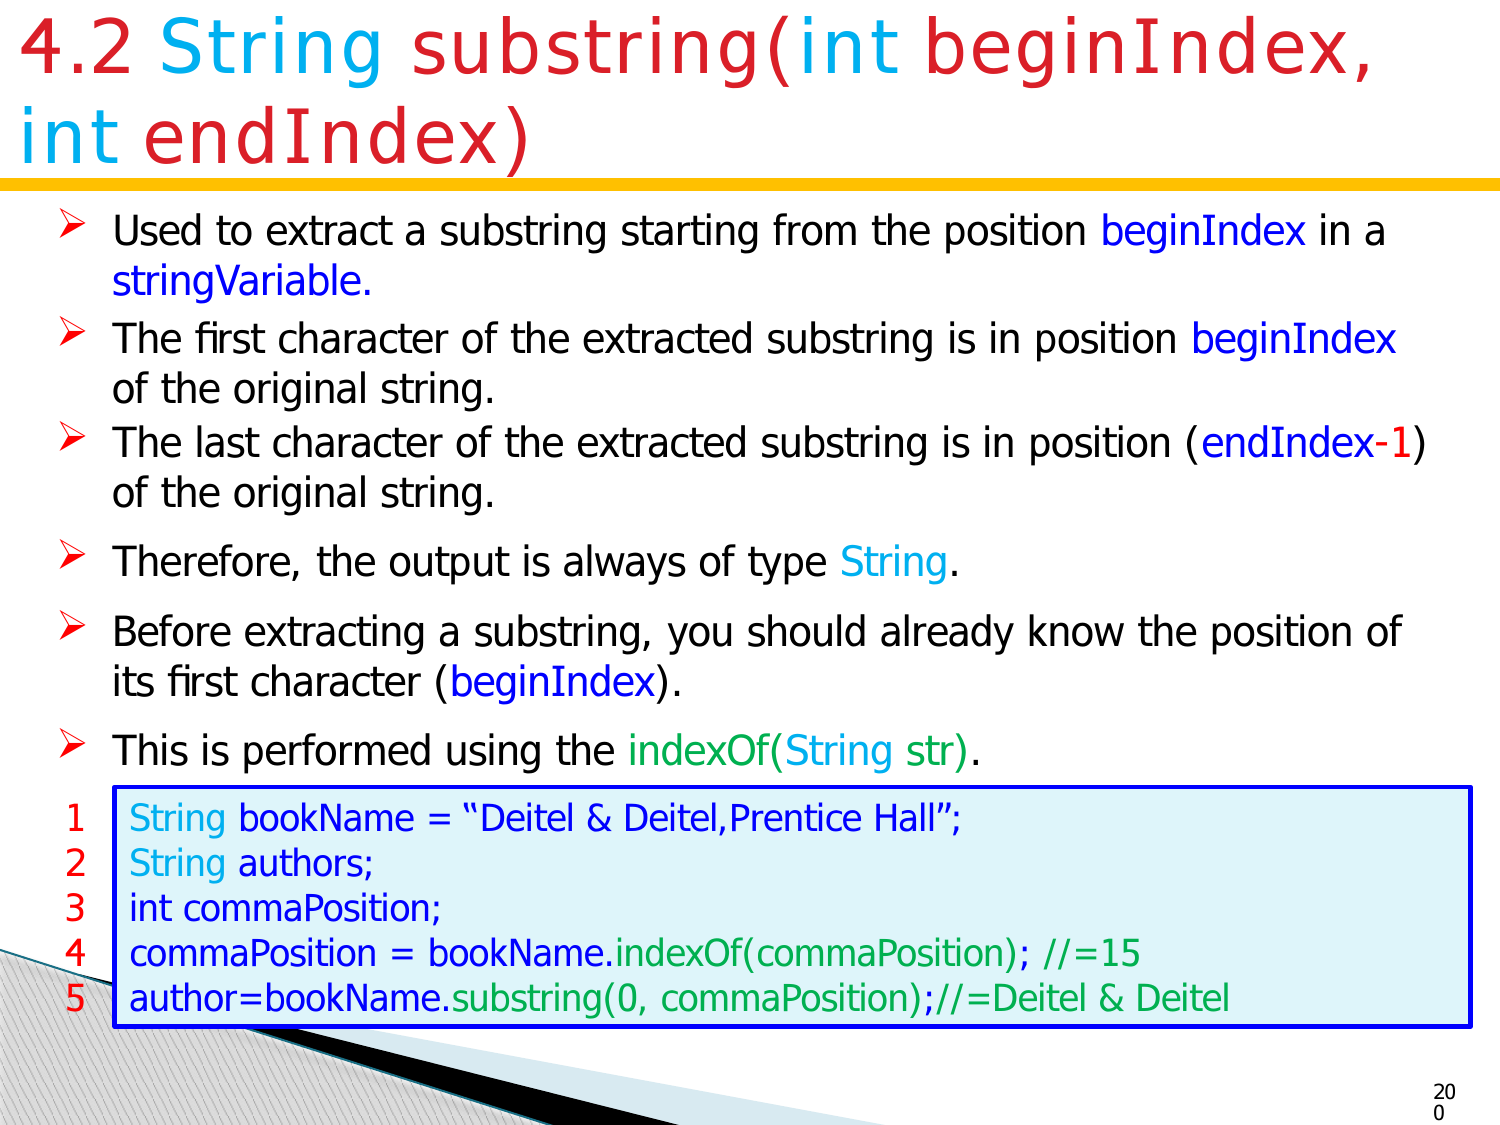

# 4.2 String substring(int beginIndex, int endIndex)
Used to extract a substring starting from the position beginIndex in a stringVariable.
The first character of the extracted substring is in position beginIndex of the original string.
The last character of the extracted substring is in position (endIndex-1) of the original string.
Therefore, the output is always of type String.
Before extracting a substring, you should already know the position of its first character (beginIndex).
This is performed using the indexOf(String str).
1
2
3
4
5
String bookName = “Deitel & Deitel,Prentice Hall”;
String authors;
int commaPosition;
commaPosition = bookName.indexOf(commaPosition); //=15
author=bookName.substring(0, commaPosition);//=Deitel & Deitel
200